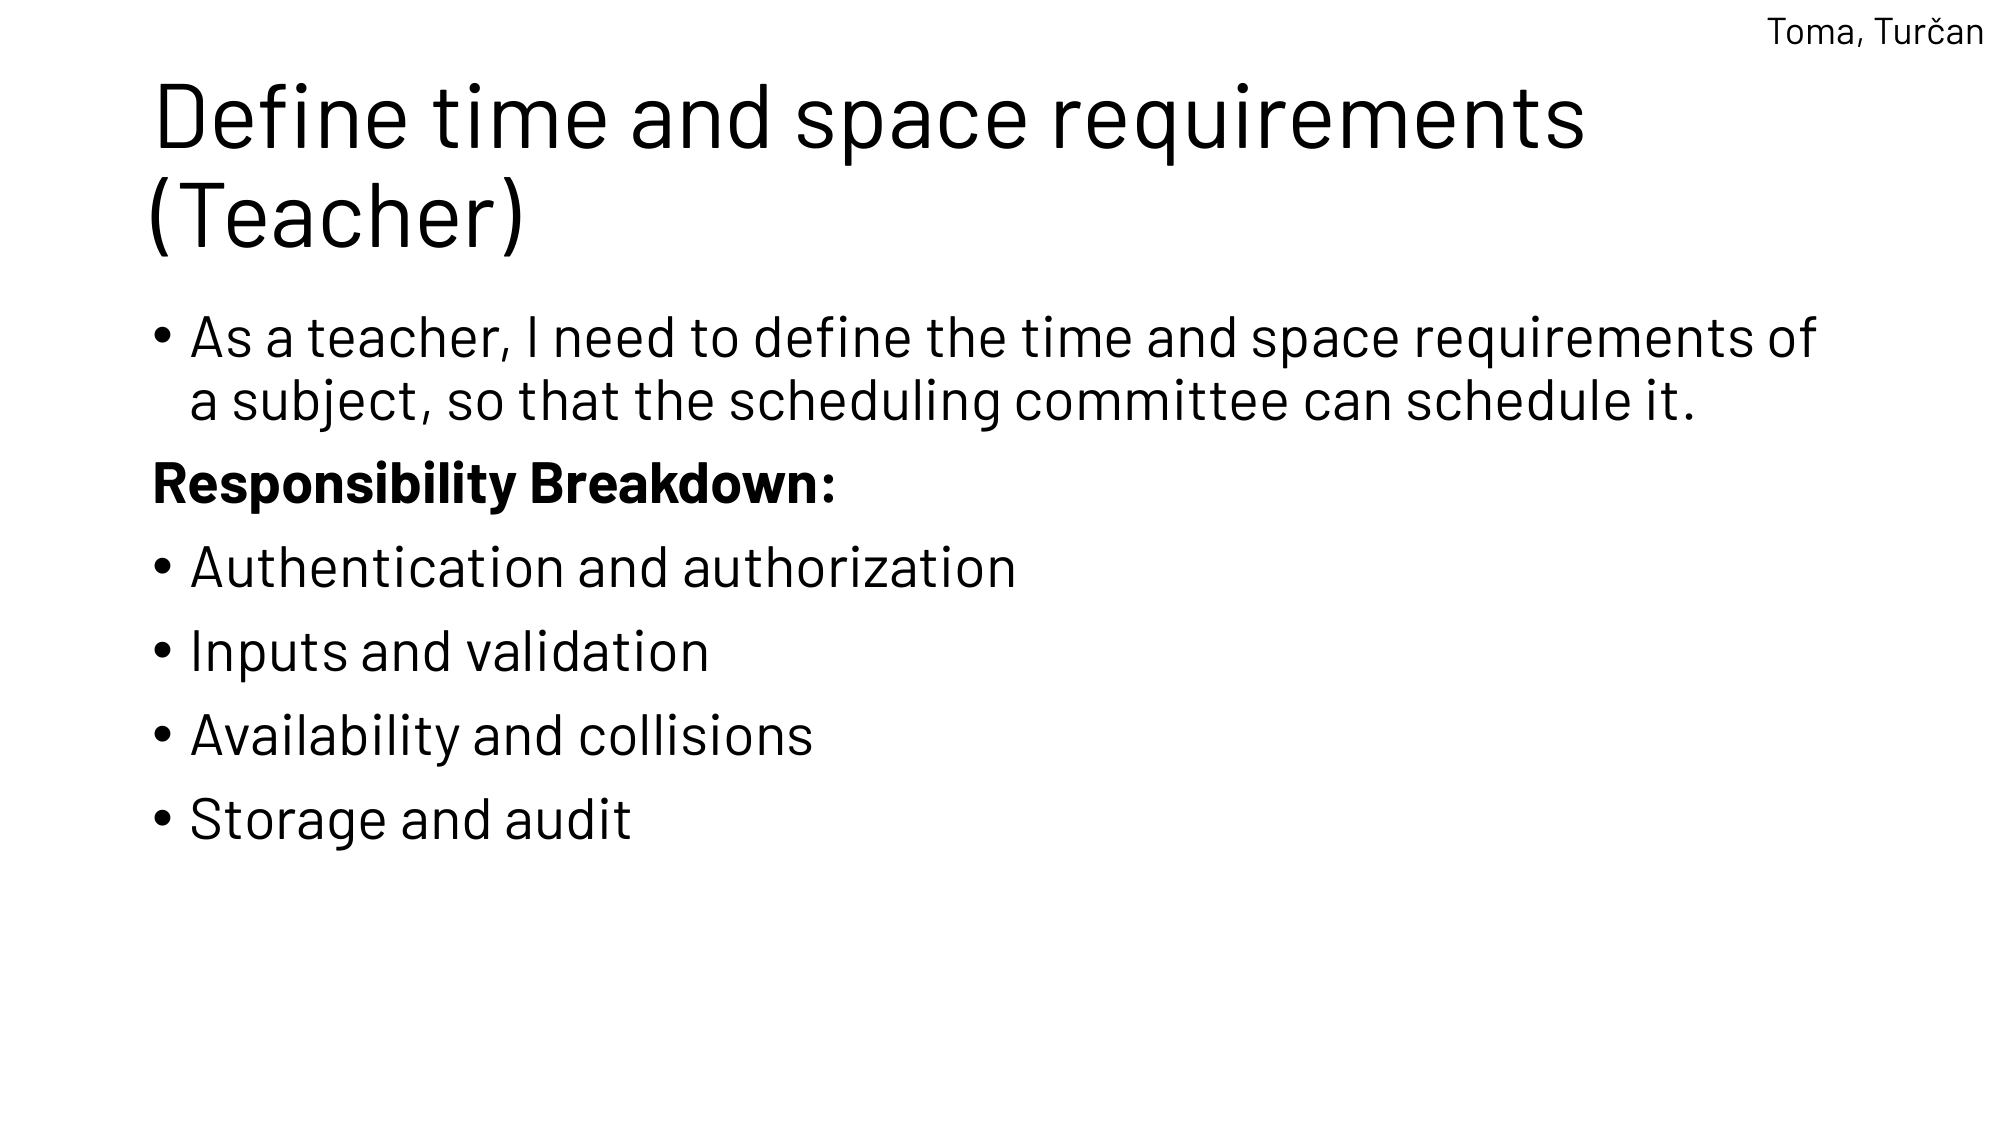

Toma, Turčan
# Define time and space requirements (Teacher)
As a teacher, I need to define the time and space requirements of a subject, so that the scheduling committee can schedule it.
Responsibility Breakdown:
Authentication and authorization
Inputs and validation
Availability and collisions
Storage and audit